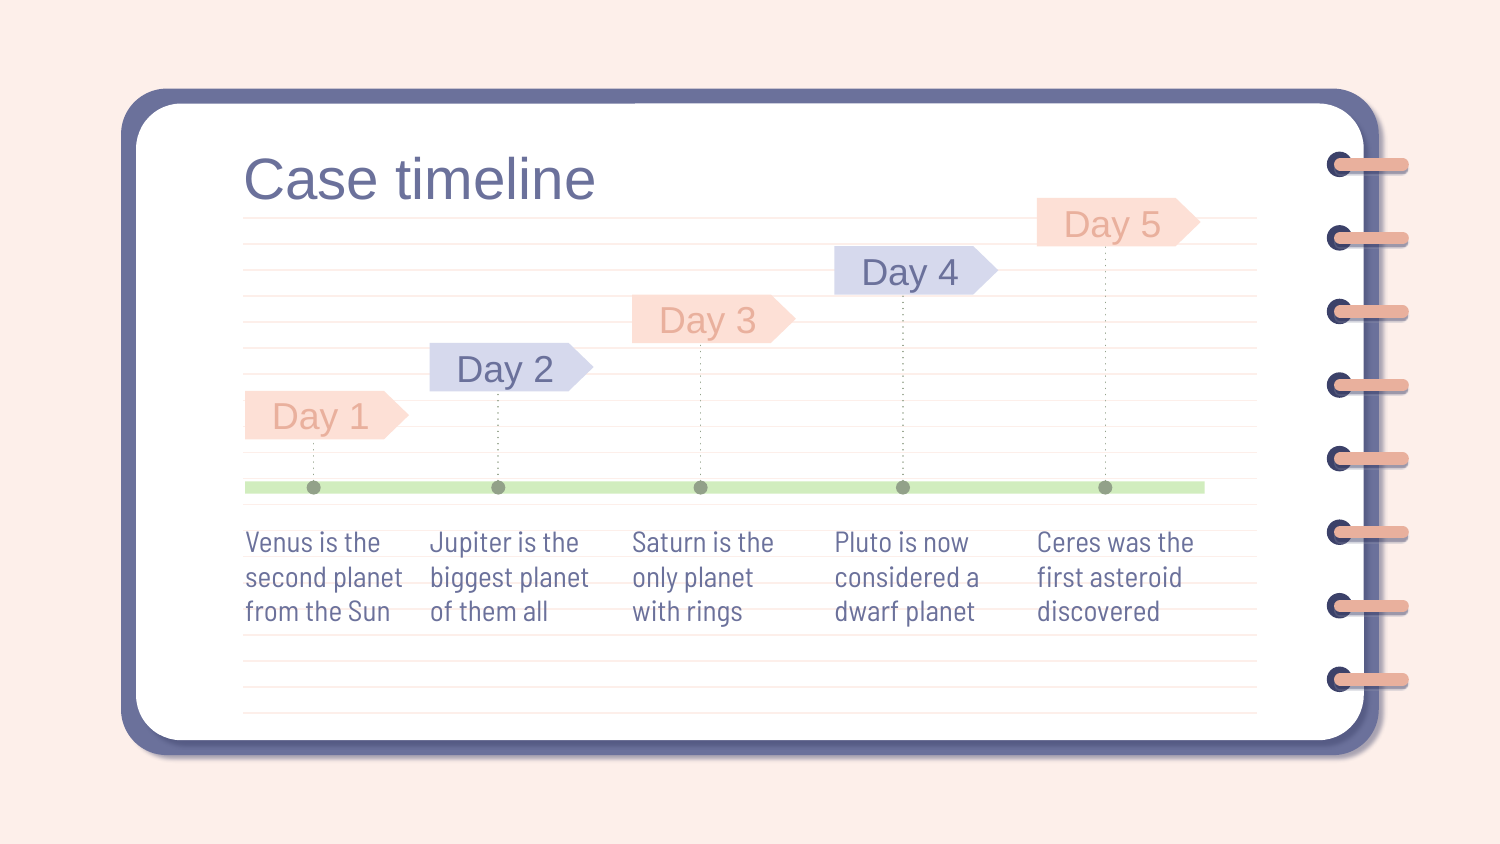

# Case timeline
Day 5

Day 4

Day 3

Day 2

Day 1

Venus is the second planet from the Sun
Jupiter is the biggest planet of them all
Saturn is the only planet with rings
Pluto is now considered a dwarf planet
Ceres was the first asteroid discovered